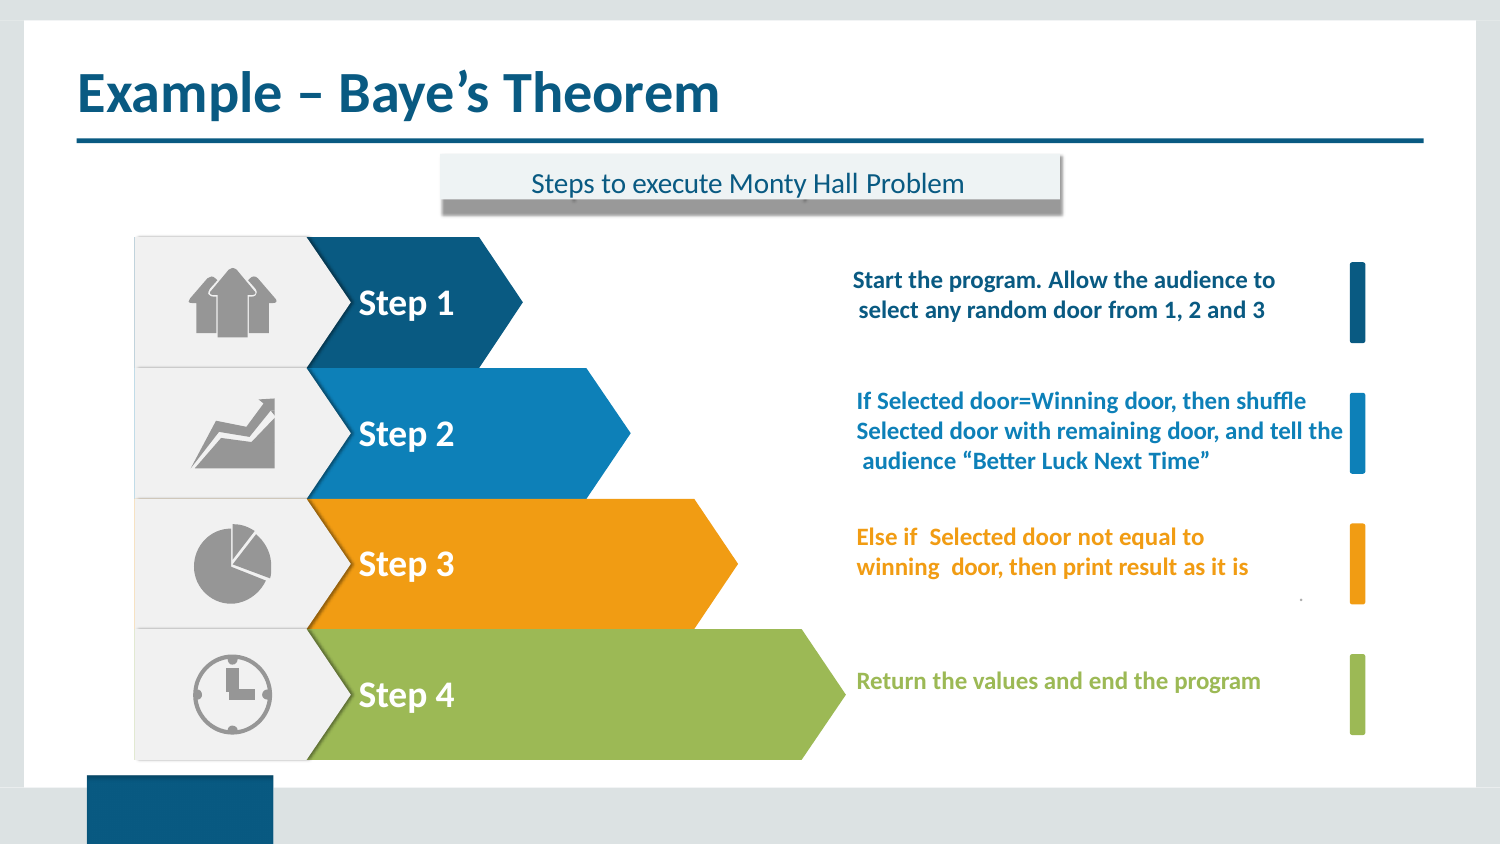

# Example – Baye’s Theorem

Steps to execute Monty Hall Problem

Start the program. Allow the audience to  select any random door from 1, 2 and 3

Step 1

If Selected door=Winning door, then shuffle  Selected door with remaining door, and tell the  audience “Better Luck Next Time”

Step 2

Else if	Selected door not equal to winning  door, then print result as it is

Step 3
.

Return the values and end the program

Step 4